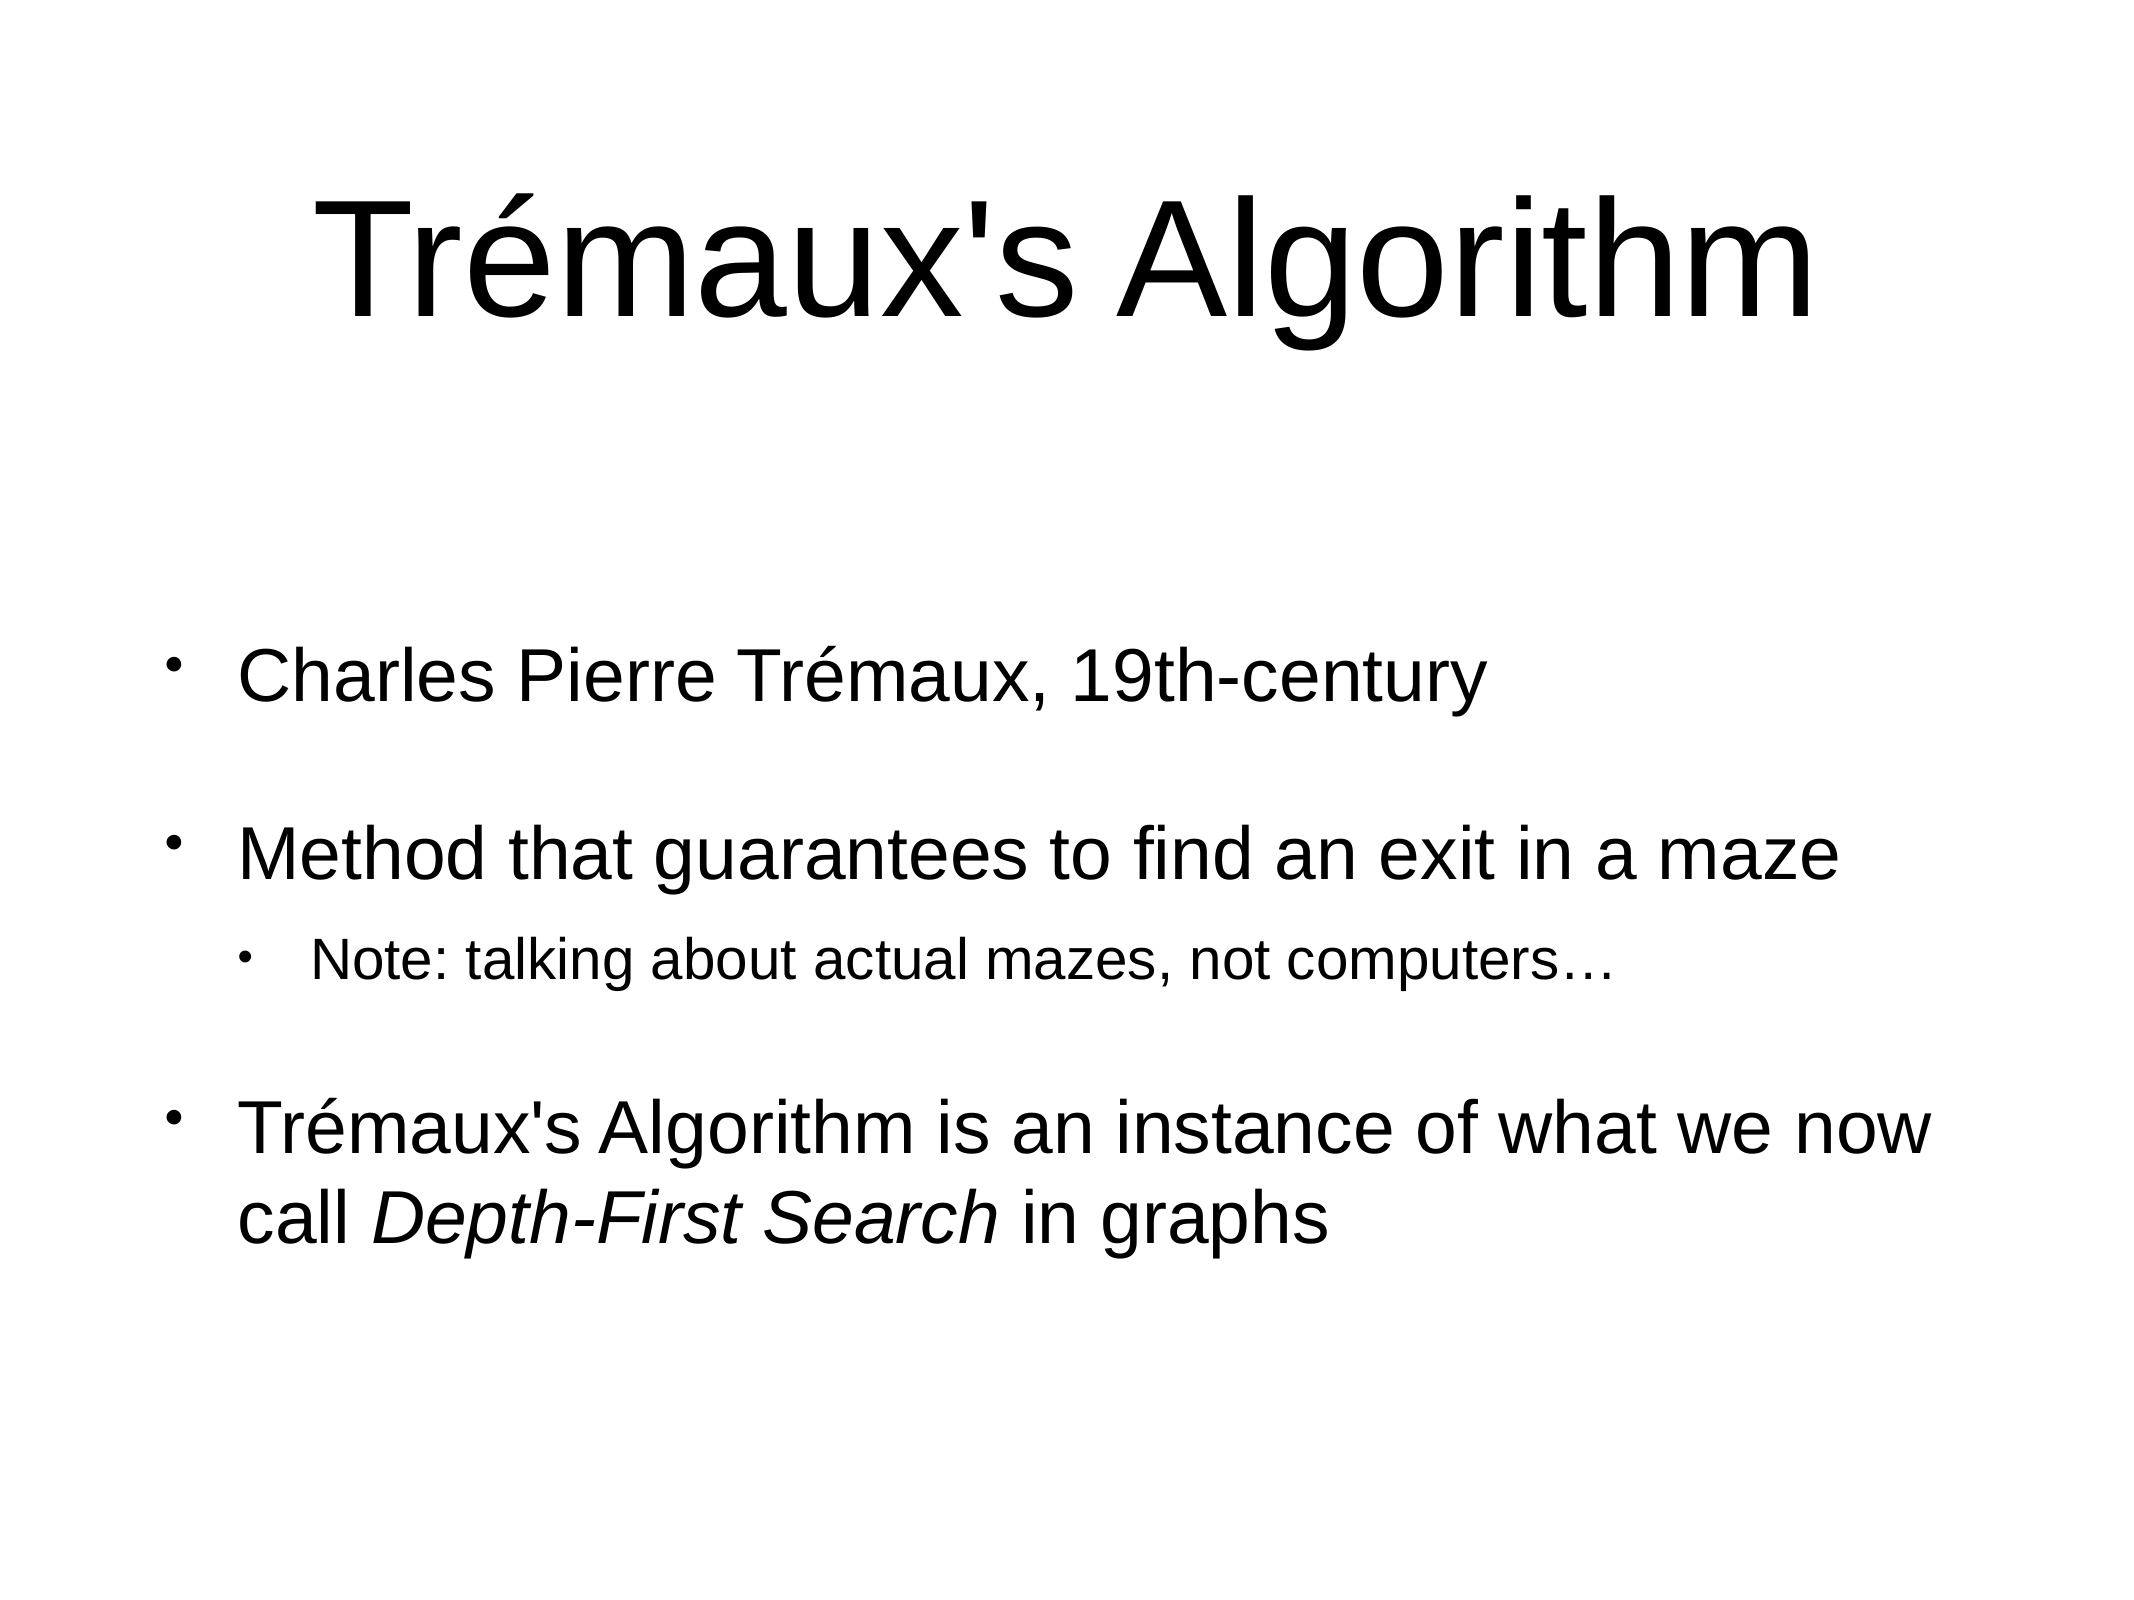

# Trémaux's Algorithm
Charles Pierre Trémaux, 19th-century
Method that guarantees to find an exit in a maze
Note: talking about actual mazes, not computers…
Trémaux's Algorithm is an instance of what we now call Depth-First Search in graphs